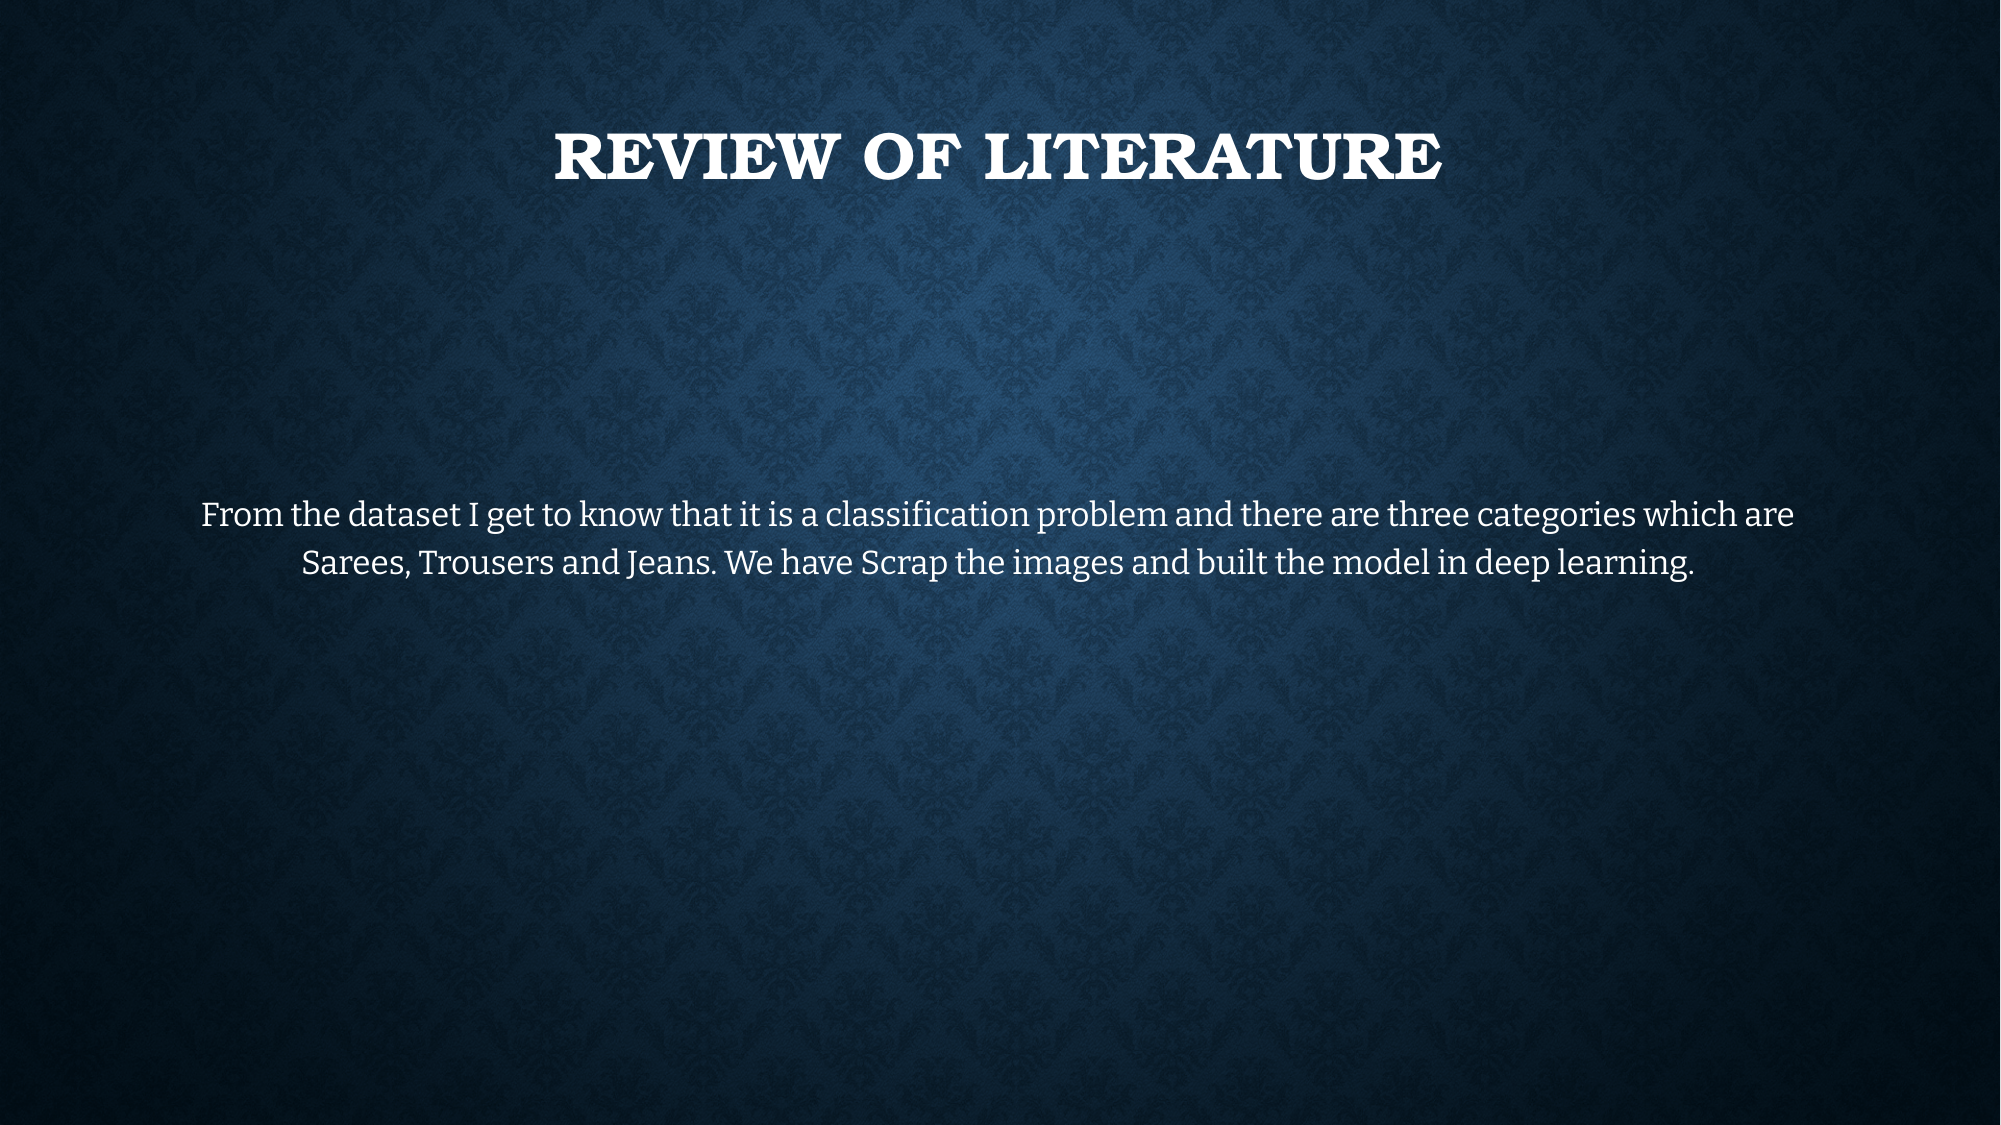

# Review of Literature
From the dataset I get to know that it is a classification problem and there are three categories which are Sarees, Trousers and Jeans. We have Scrap the images and built the model in deep learning.